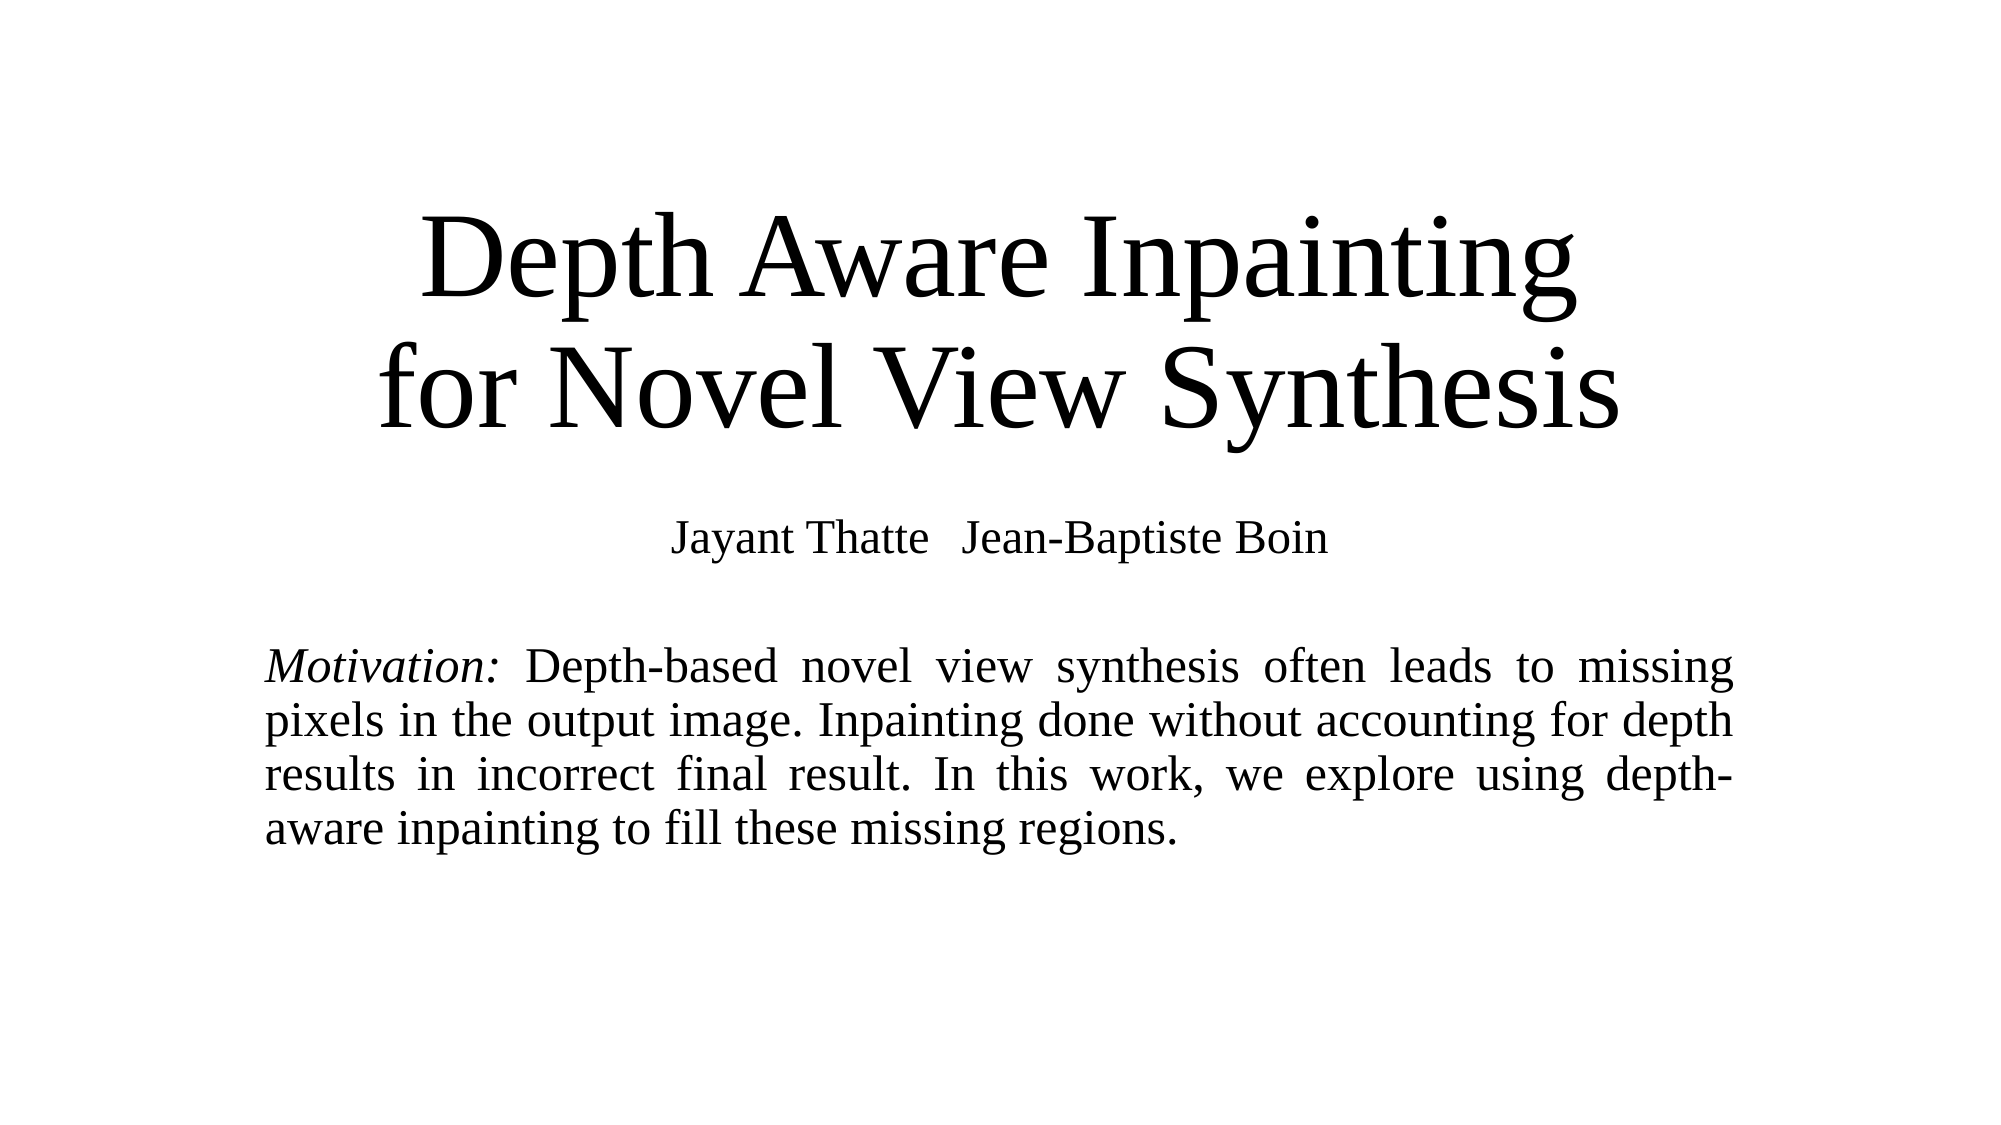

# Depth Aware Inpainting for Novel View Synthesis Jayant Thatte		Jean-Baptiste Boin
Motivation: Depth-based novel view synthesis often leads to missing pixels in the output image. Inpainting done without accounting for depth results in incorrect final result. In this work, we explore using depth-aware inpainting to fill these missing regions.